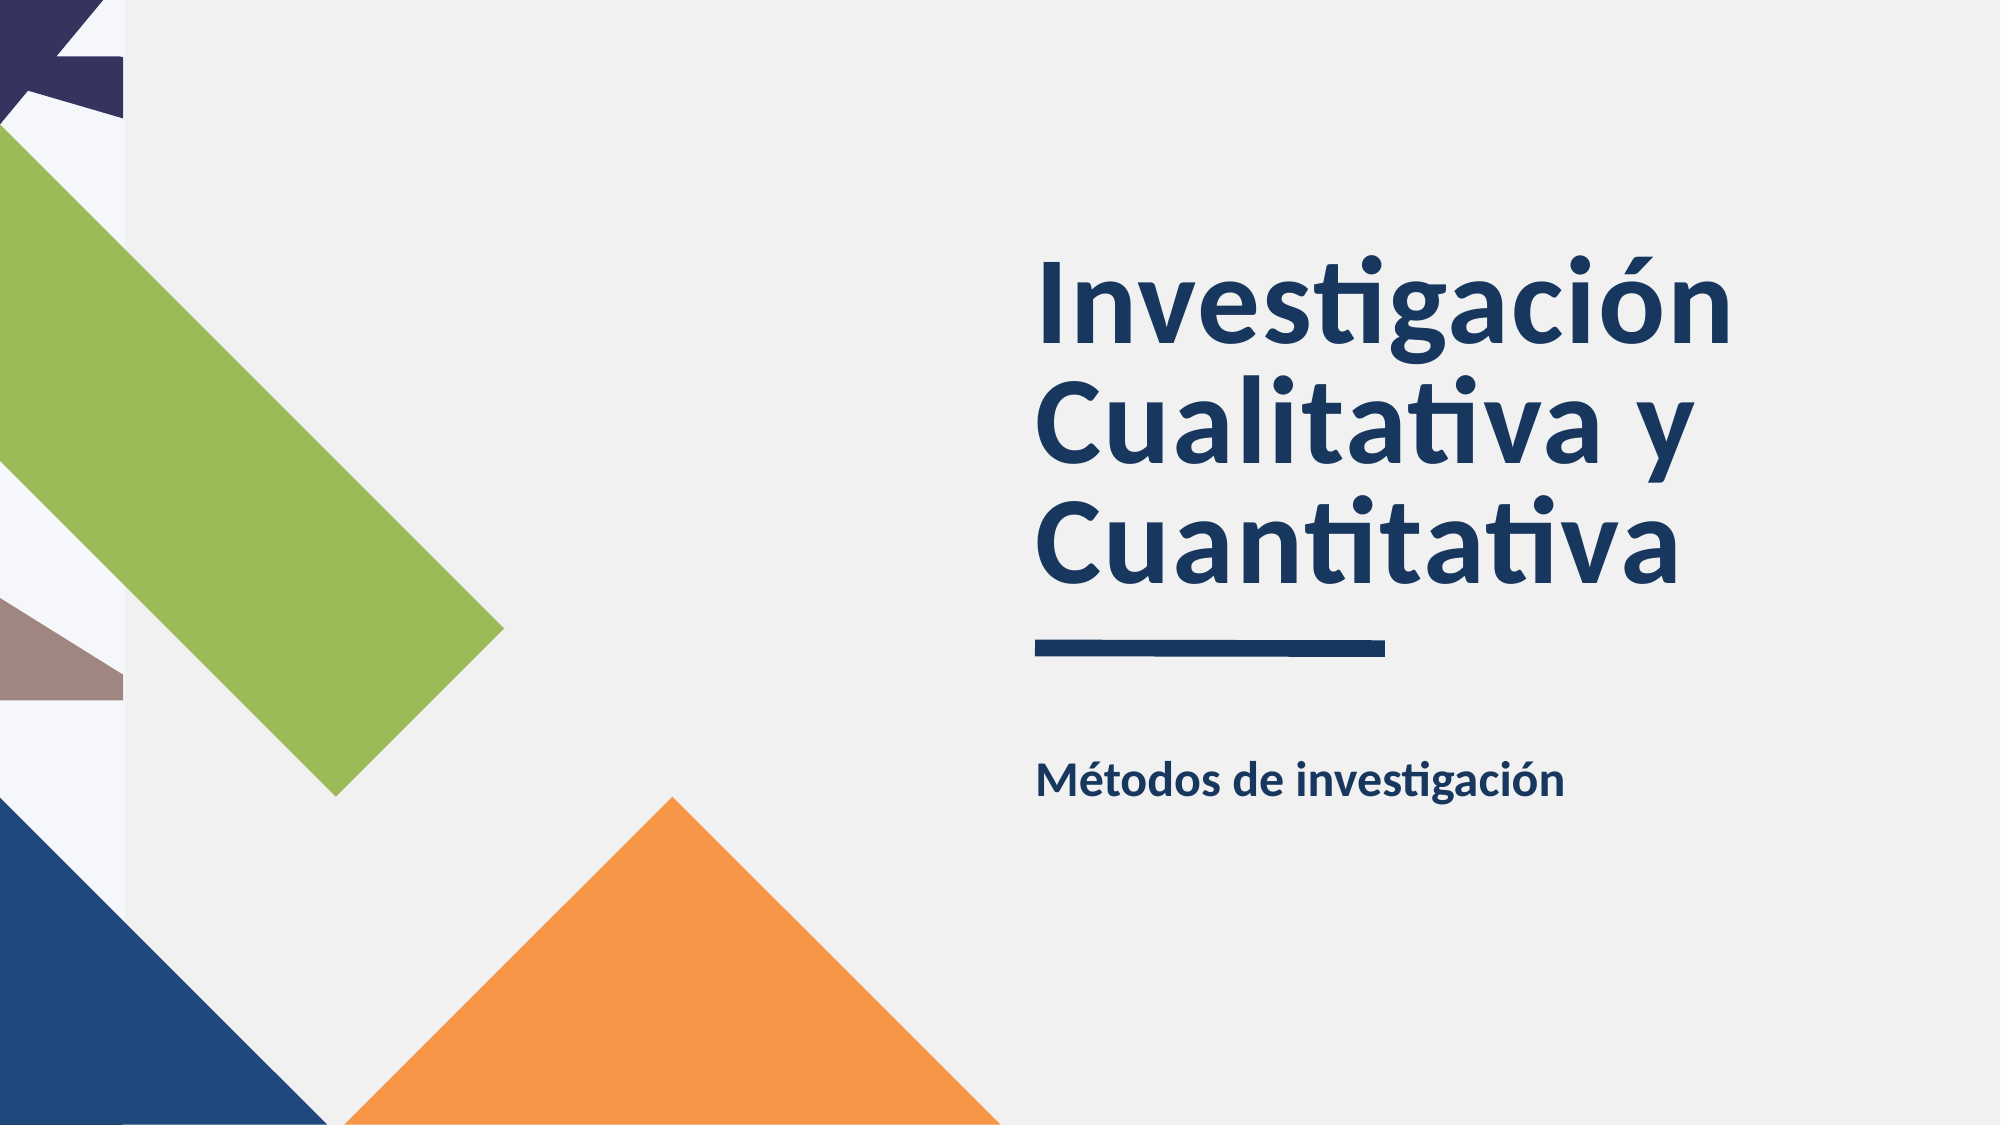

# Investigación Cualitativa y Cuantitativa
Métodos de investigación